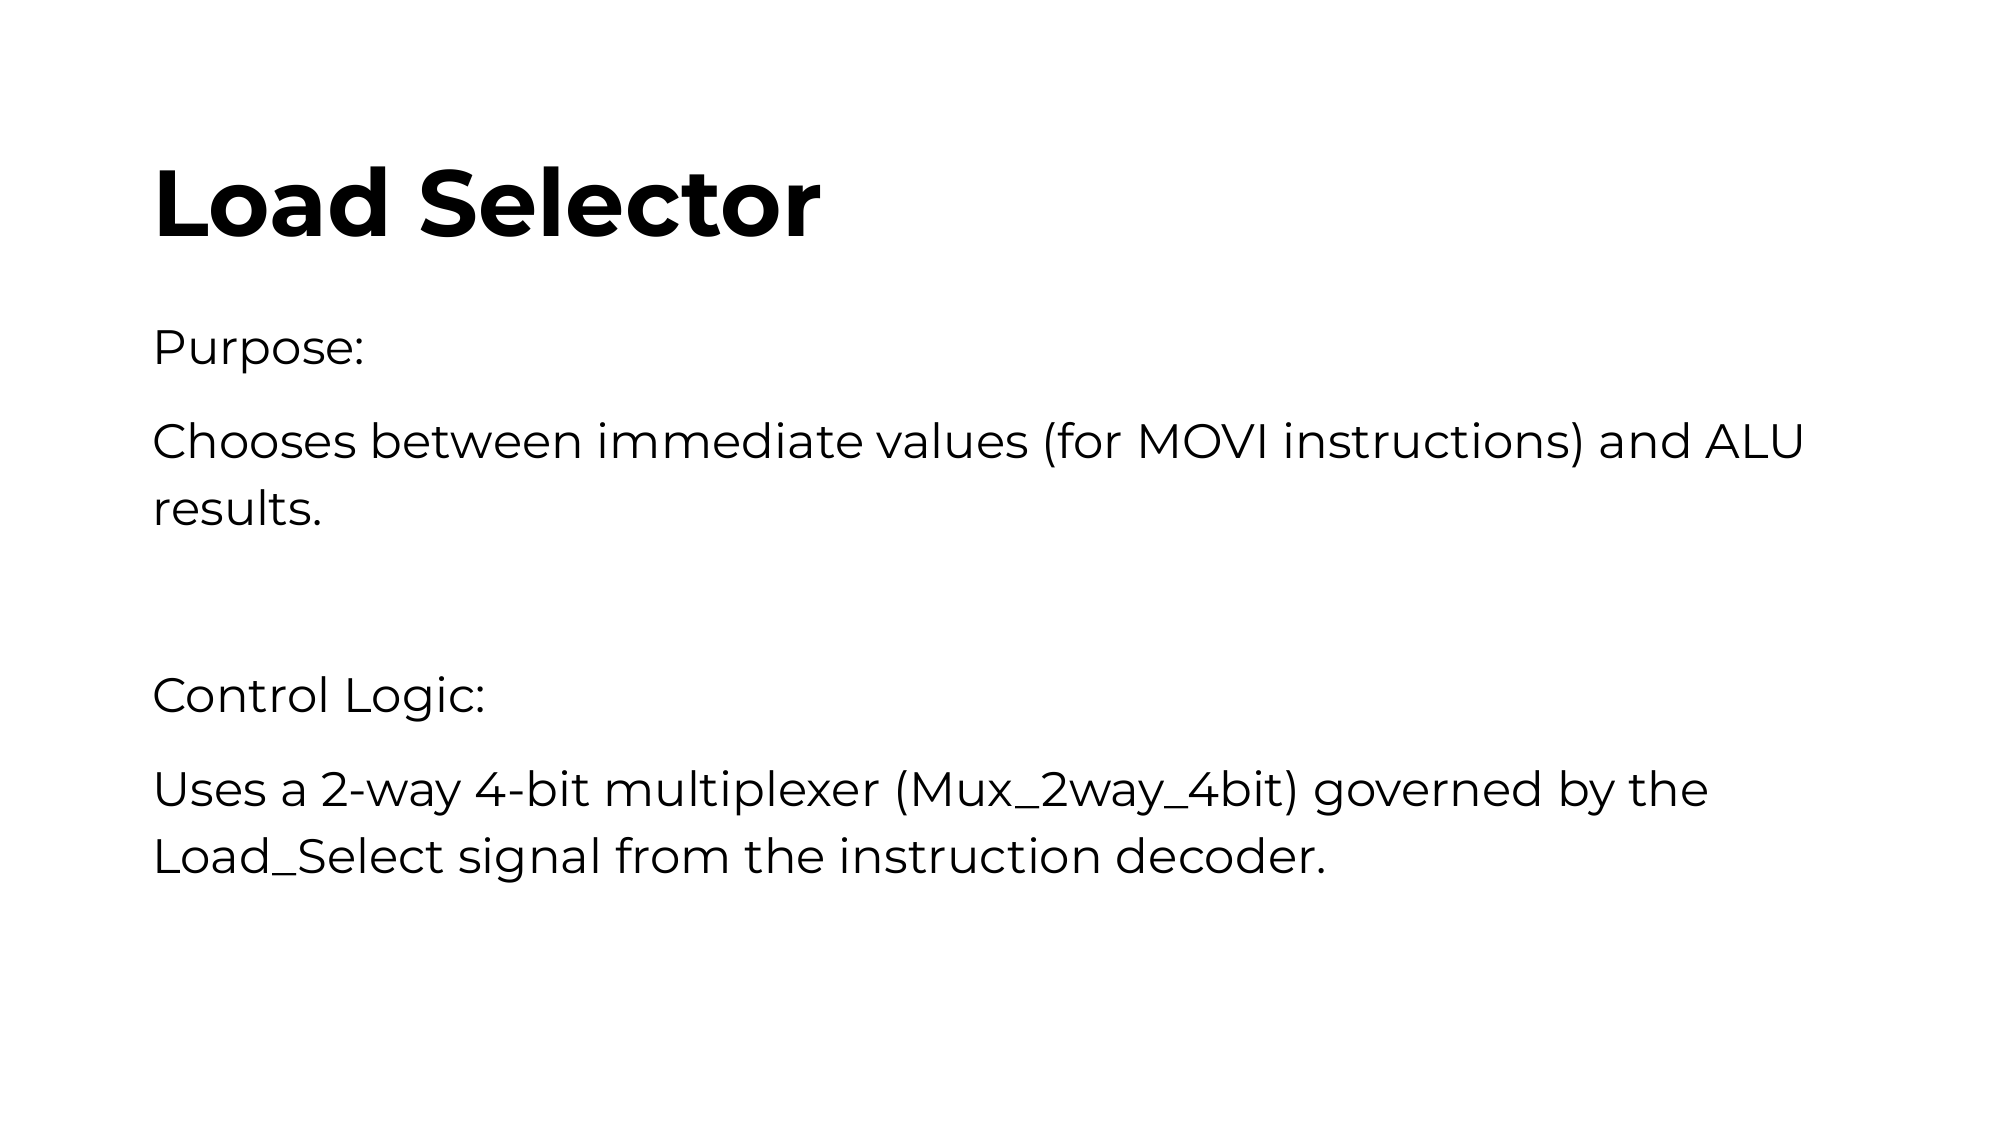

# Load Selector

Purpose:
Chooses between immediate values (for MOVI instructions) and ALU results.

Control Logic:
Uses a 2-way 4-bit multiplexer (Mux_2way_4bit) governed by the Load_Select signal from the instruction decoder.